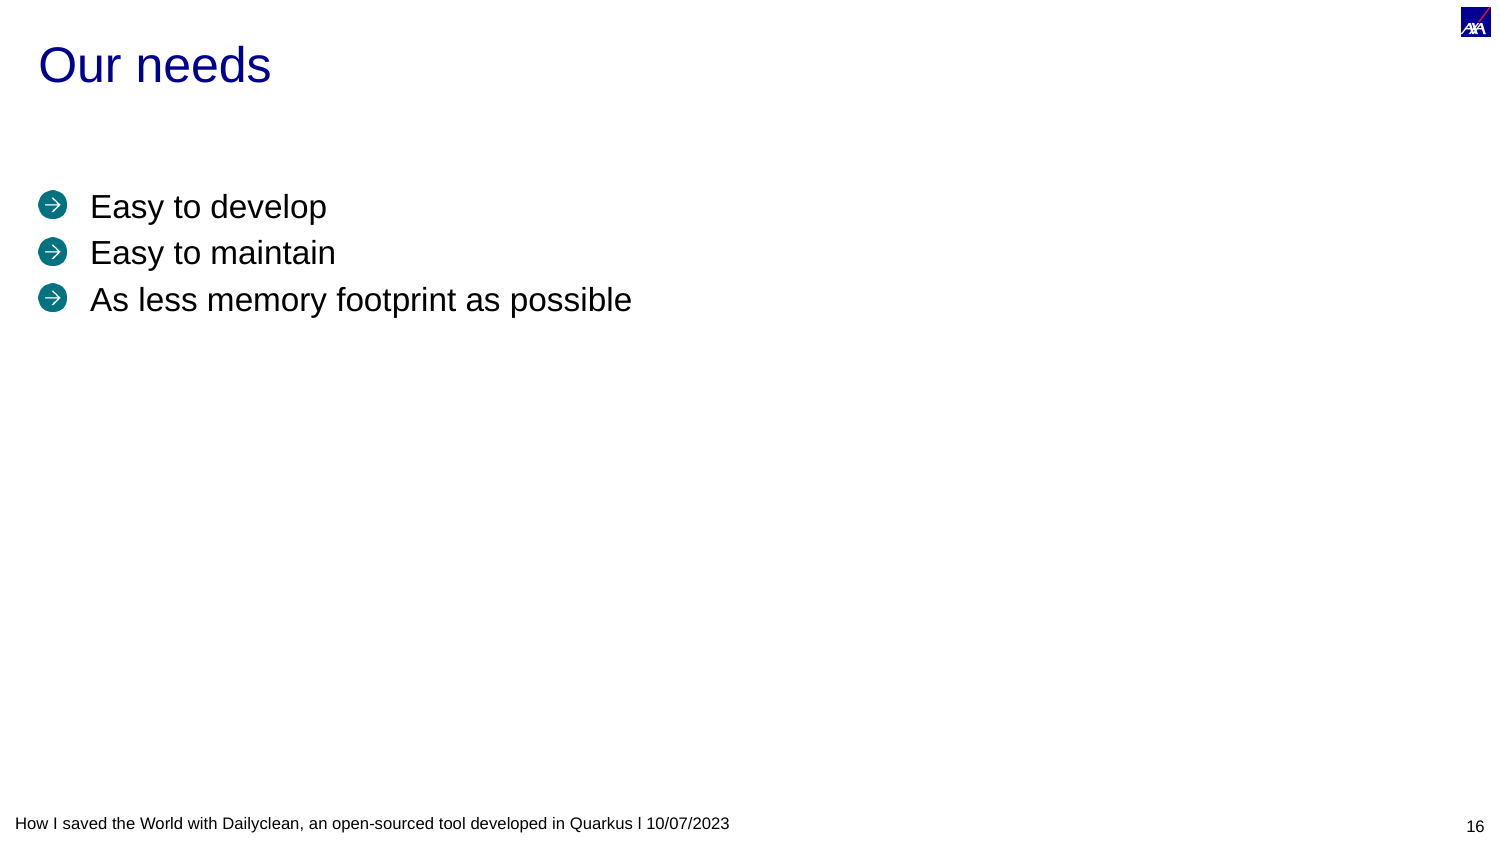

# Our needs

Easy to develop
Easy to maintain
As less memory footprint as possible
How I saved the World with Dailyclean, an open-sourced tool developed in Quarkus l 10/07/2023